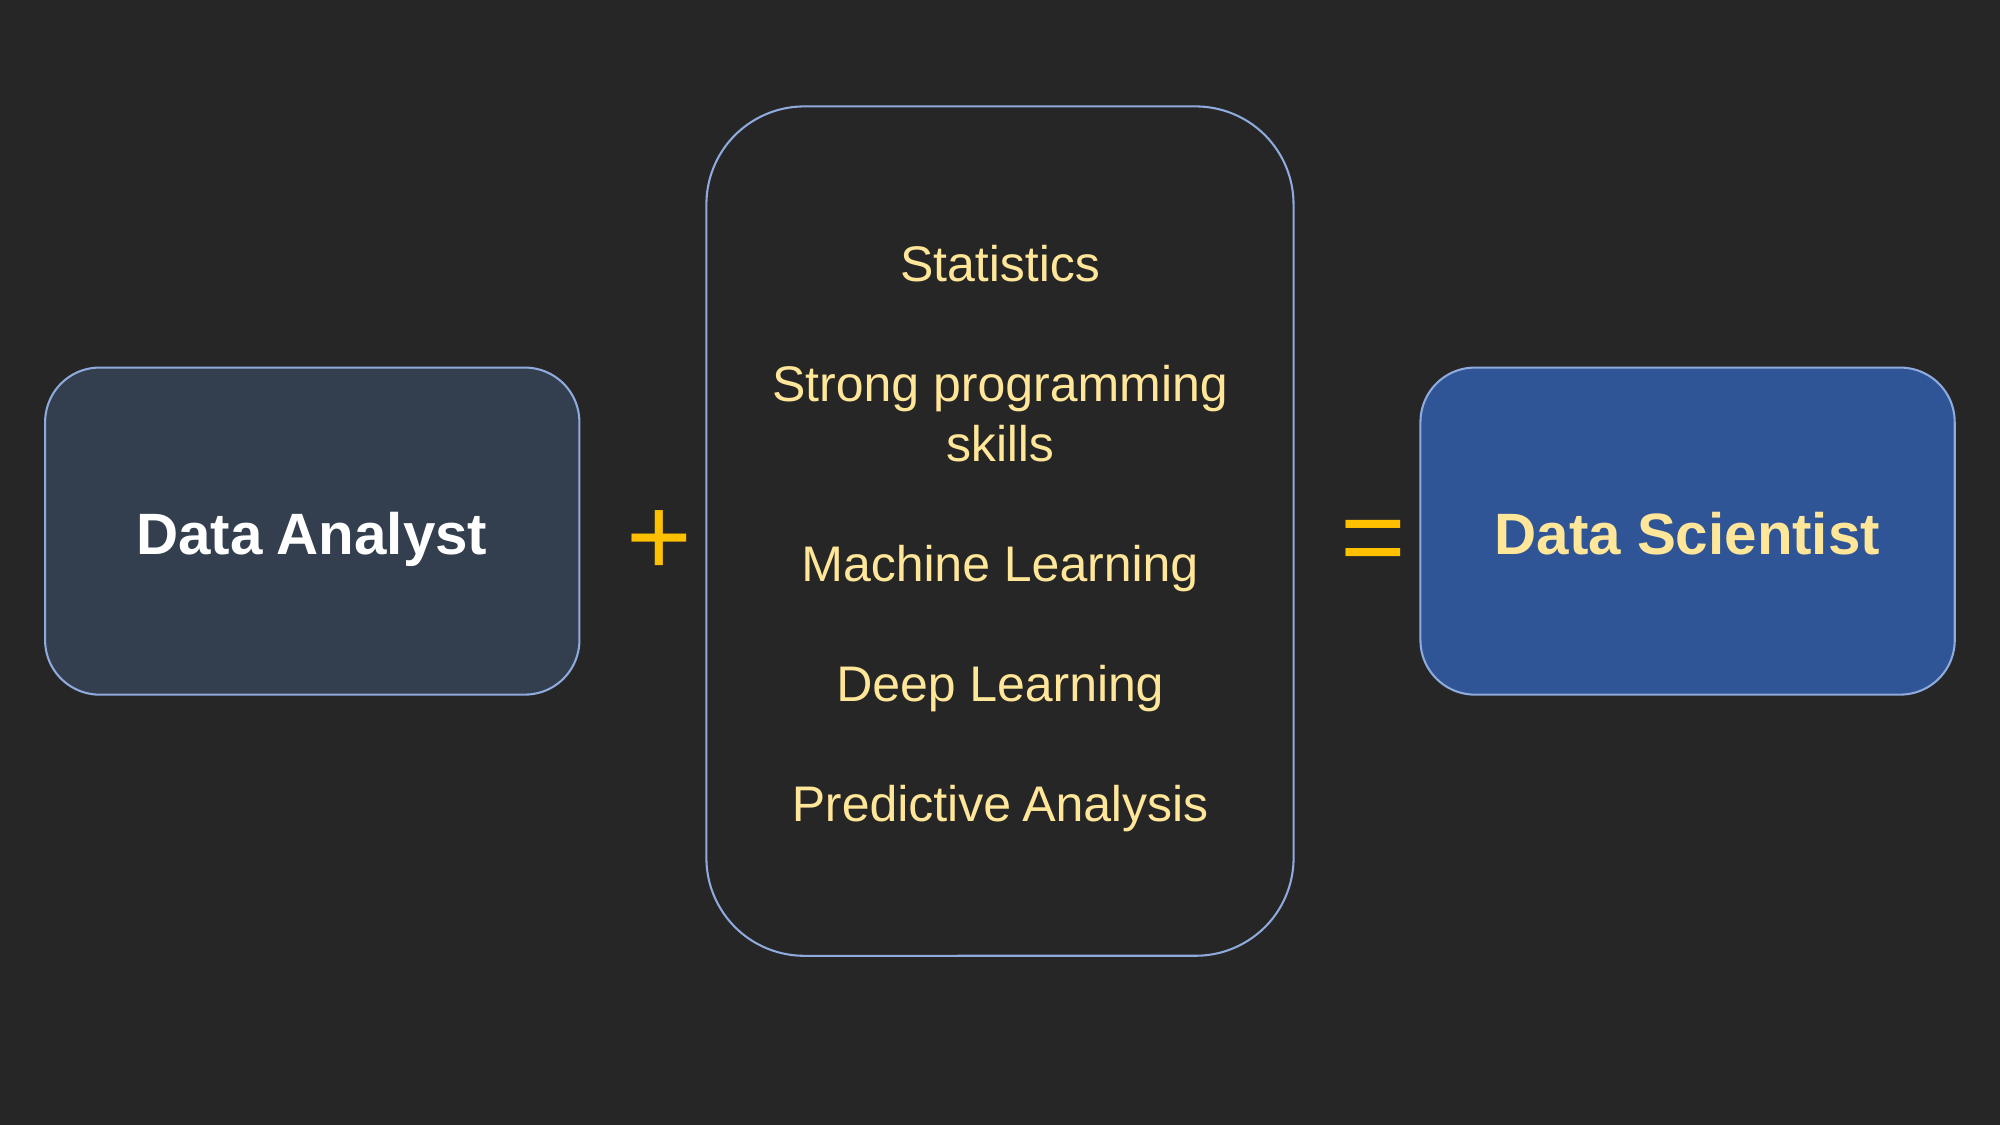

Statistics

Strong programming skills

Machine Learning

Deep Learning

Predictive Analysis
Data Analyst
Data Scientist
+
=